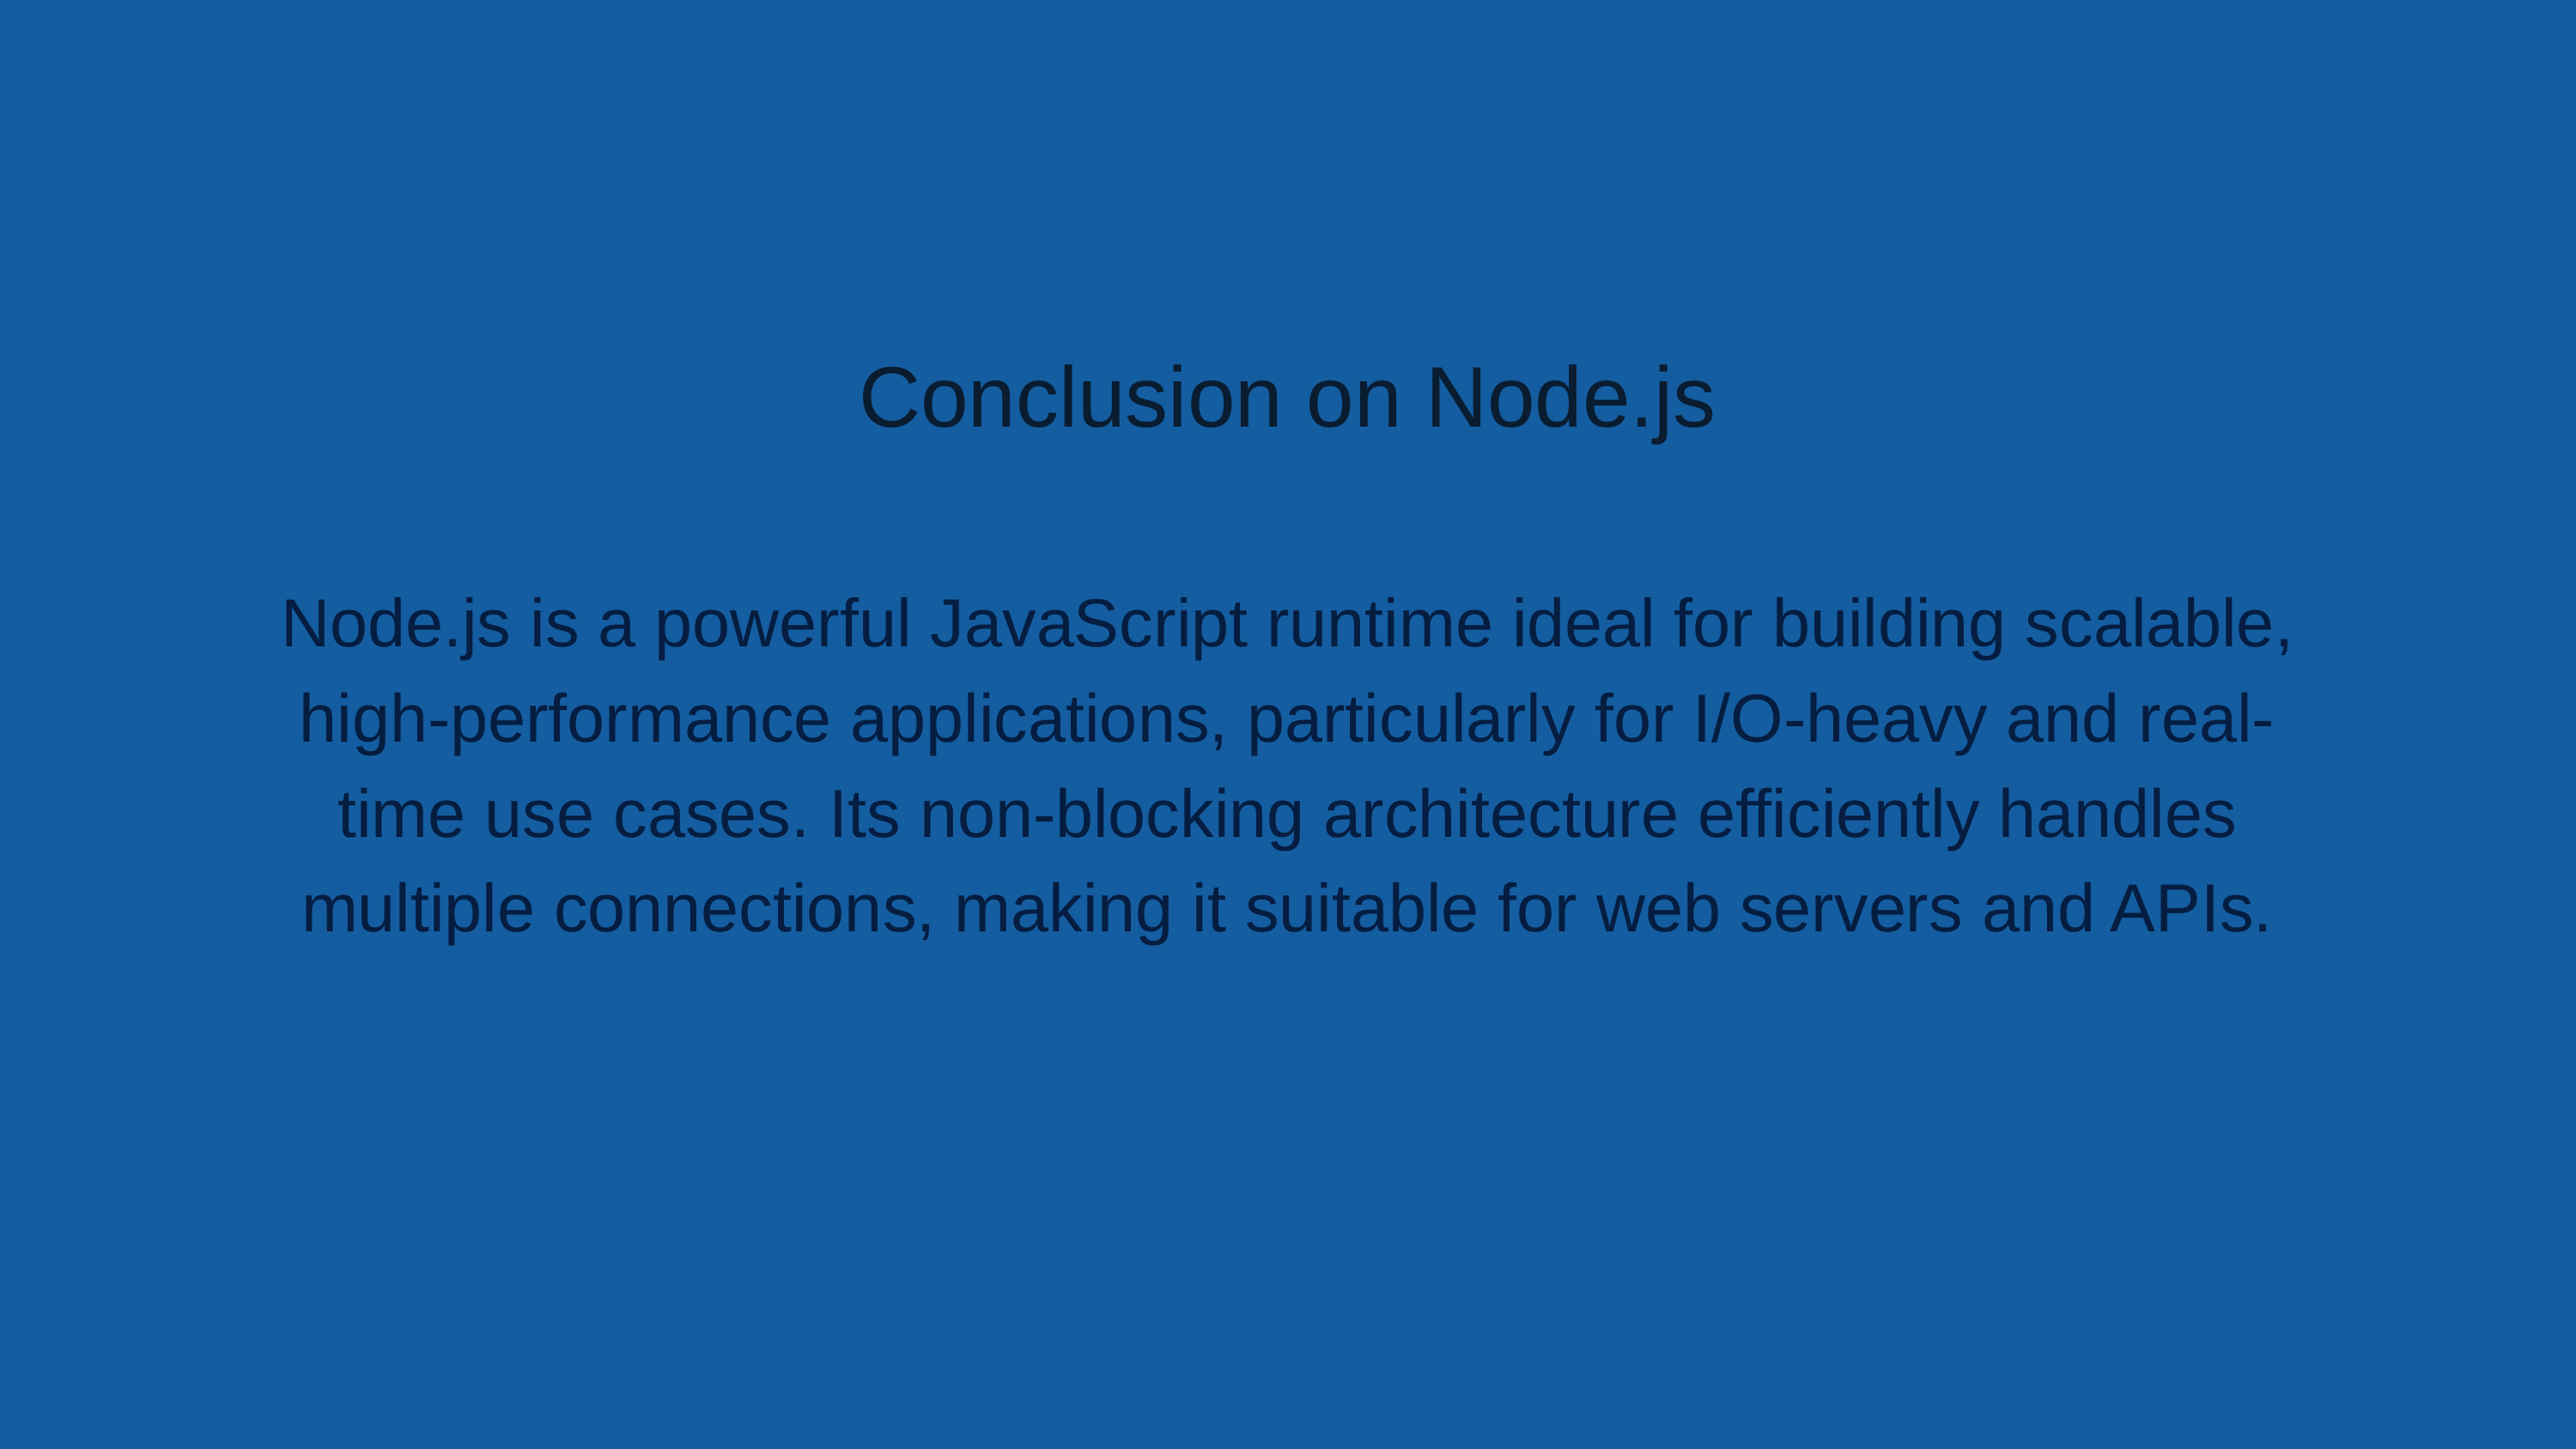

Conclusion on Node.js

Node.js is a powerful JavaScript runtime ideal for building scalable, high-performance applications, particularly for I/O-heavy and real-time use cases. Its non-blocking architecture efficiently handles multiple connections, making it suitable for web servers and APIs.